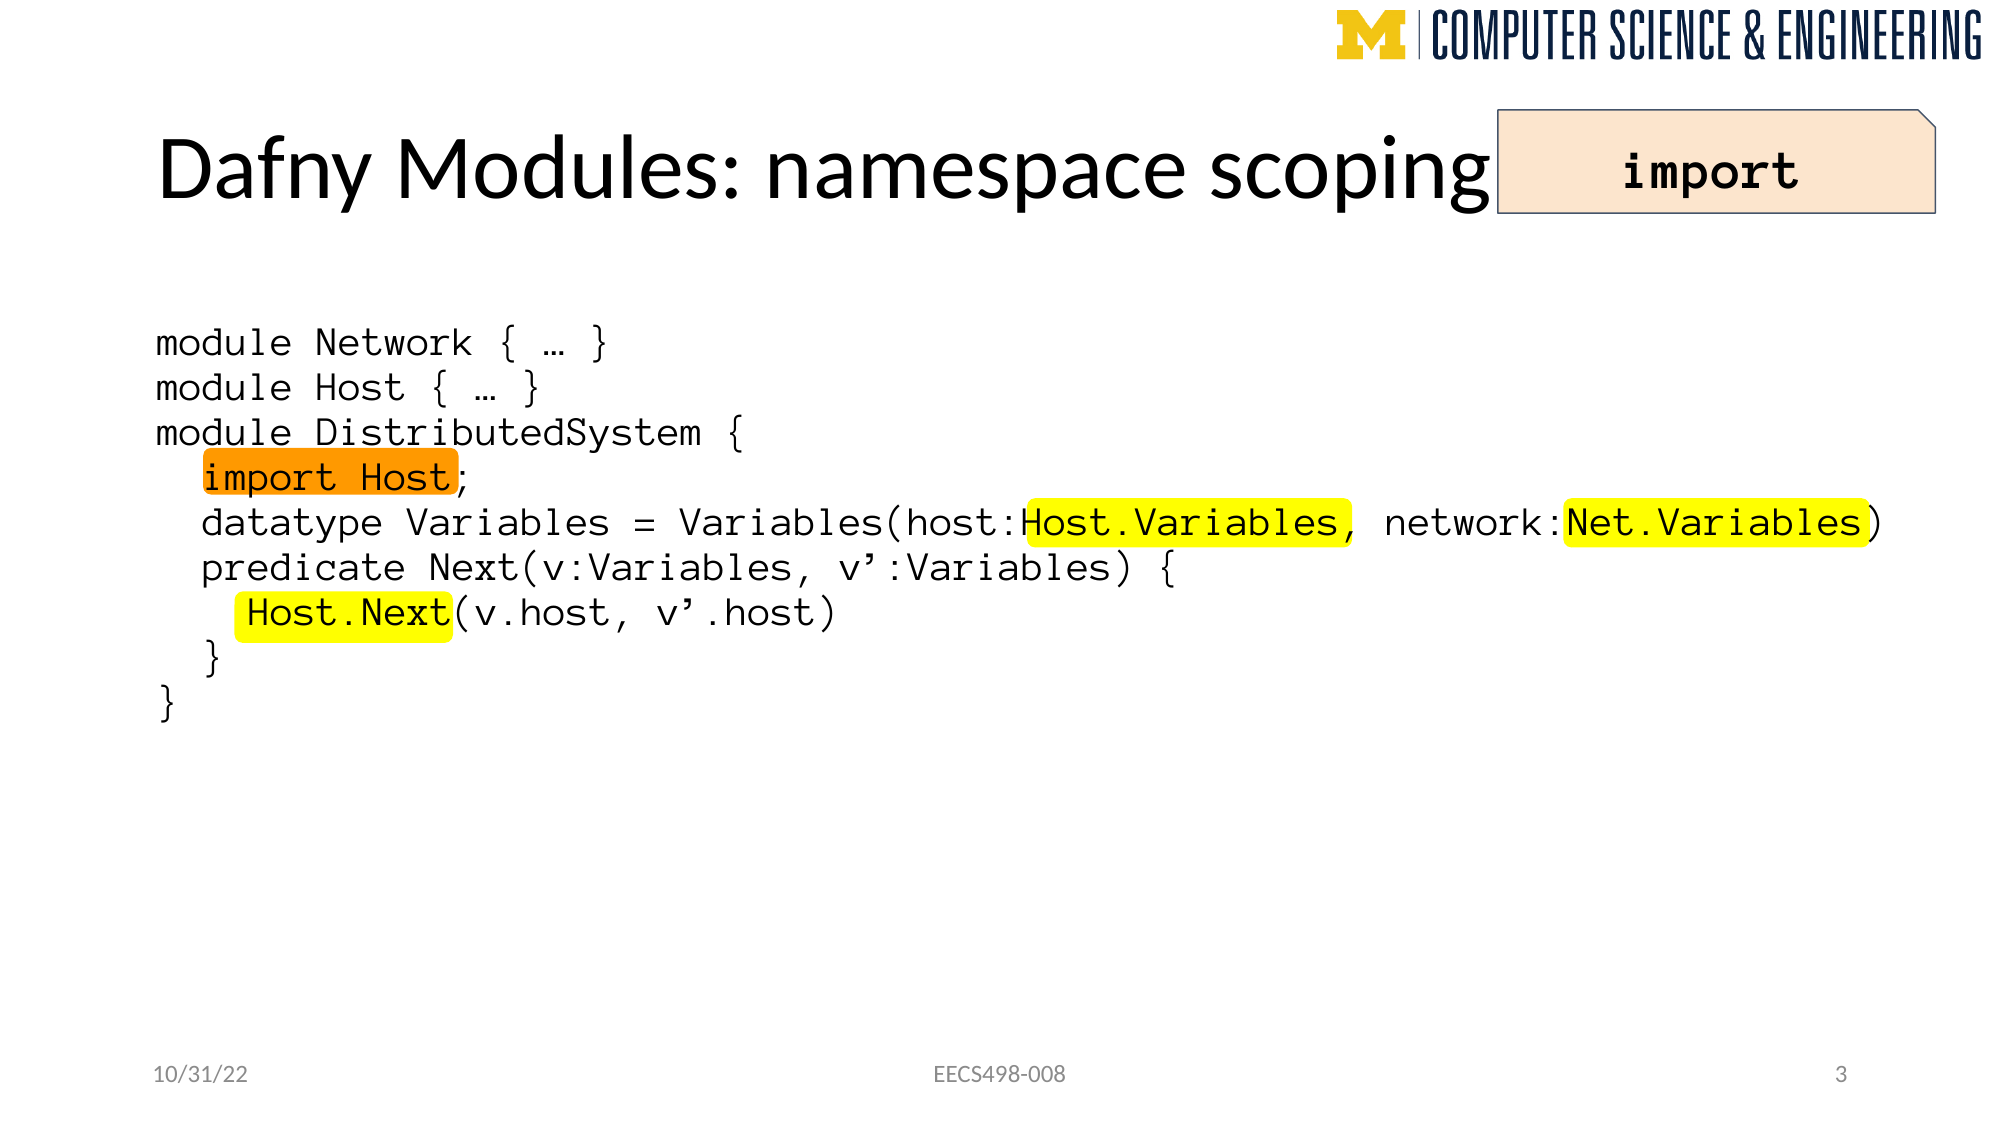

# Dafny Modules: namespace scoping
import
module Network { … }
module Host { … }
module DistributedSystem {
  import Host;
  datatype Variables = Variables(host:Host.Variables, network:Net.Variables)
  predicate Next(v:Variables, v’:Variables) {
    Host.Next(v.host, v’.host)
  }
}

10/31/22
EECS498-008
3